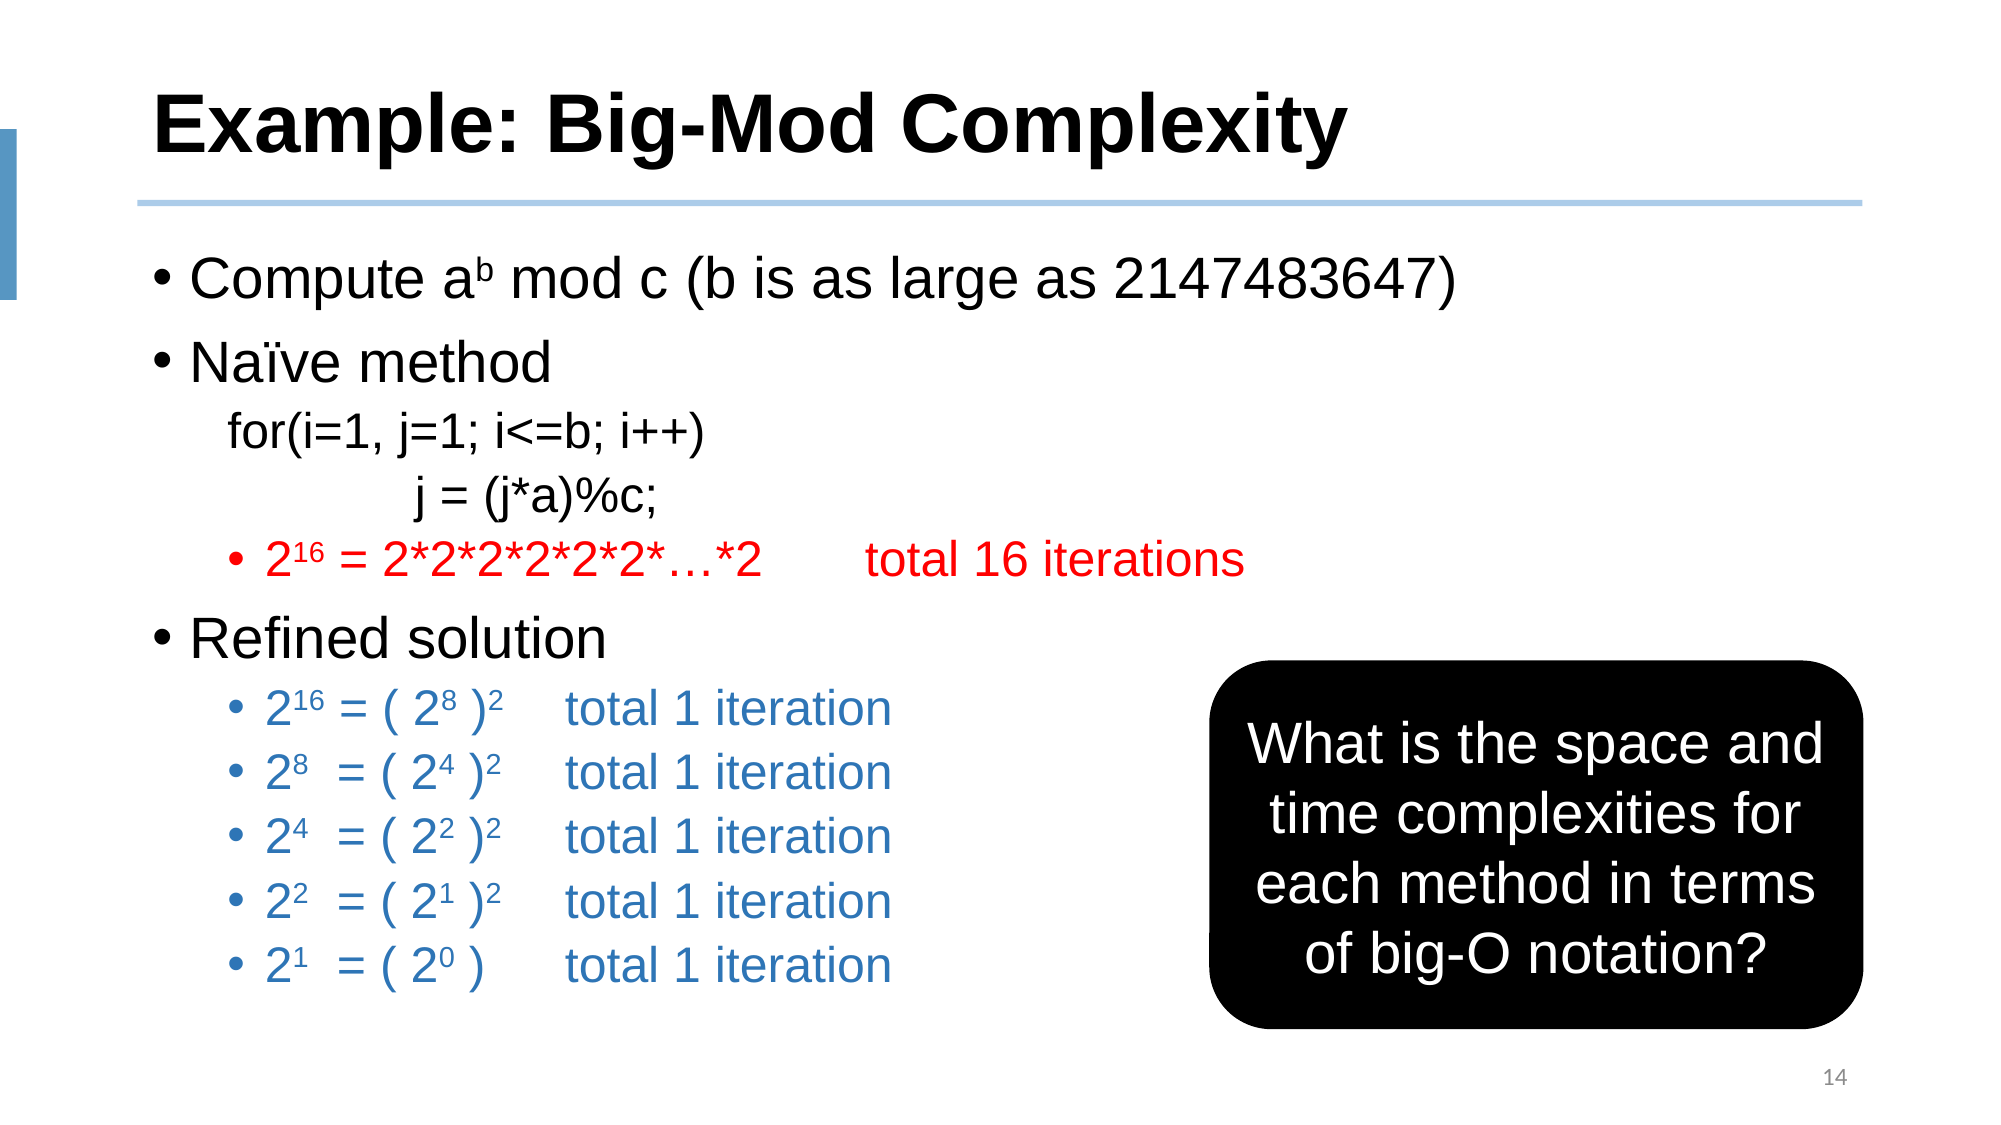

# Example: Big-Mod Complexity
Compute ab mod c (b is as large as 2147483647)
Naïve method
for(i=1, j=1; i<=b; i++)
		j = (j*a)%c;
216 = 2*2*2*2*2*2*…*2	total 16 iterations
Refined solution
216 = ( 28 )2	total 1 iteration
28  = ( 24 )2 	total 1 iteration
24  = ( 22 )2 	total 1 iteration
22  = ( 21 )2 	total 1 iteration
21  = ( 20 ) 	total 1 iteration
What is the space and time complexities for each method in terms of big-O notation?
14